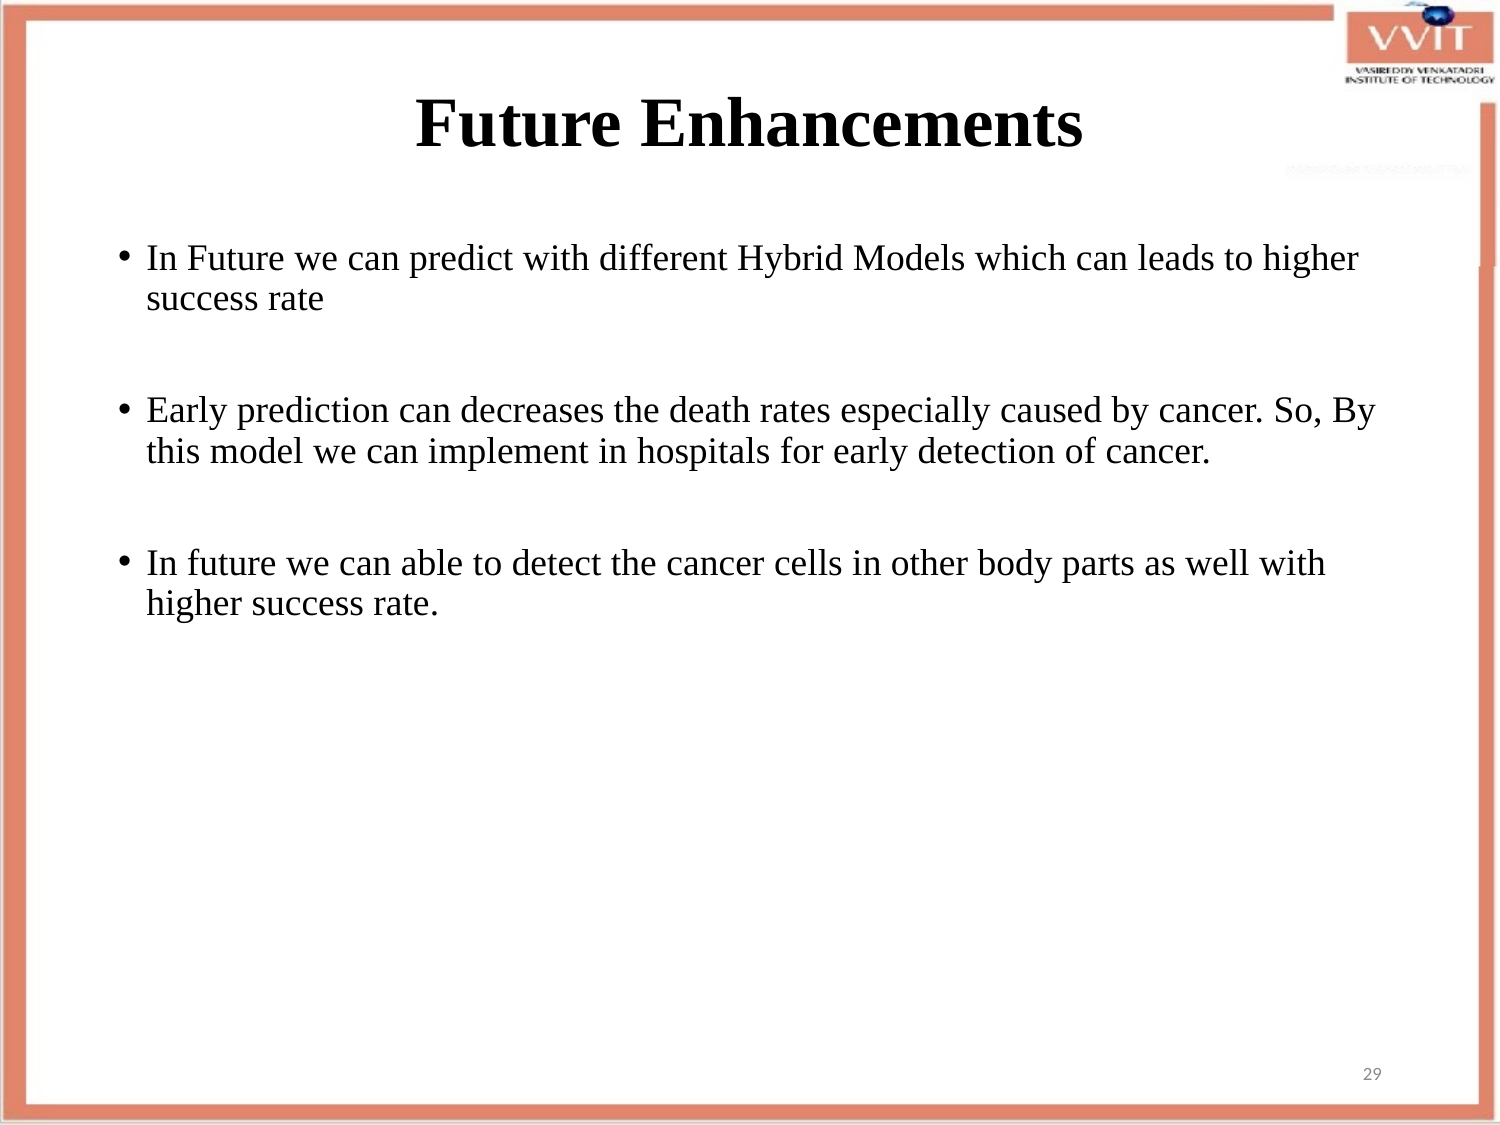

# Future Enhancements
In Future we can predict with different Hybrid Models which can leads to higher success rate

Early prediction can decreases the death rates especially caused by cancer. So, By this model we can implement in hospitals for early detection of cancer.

In future we can able to detect the cancer cells in other body parts as well with higher success rate.

29